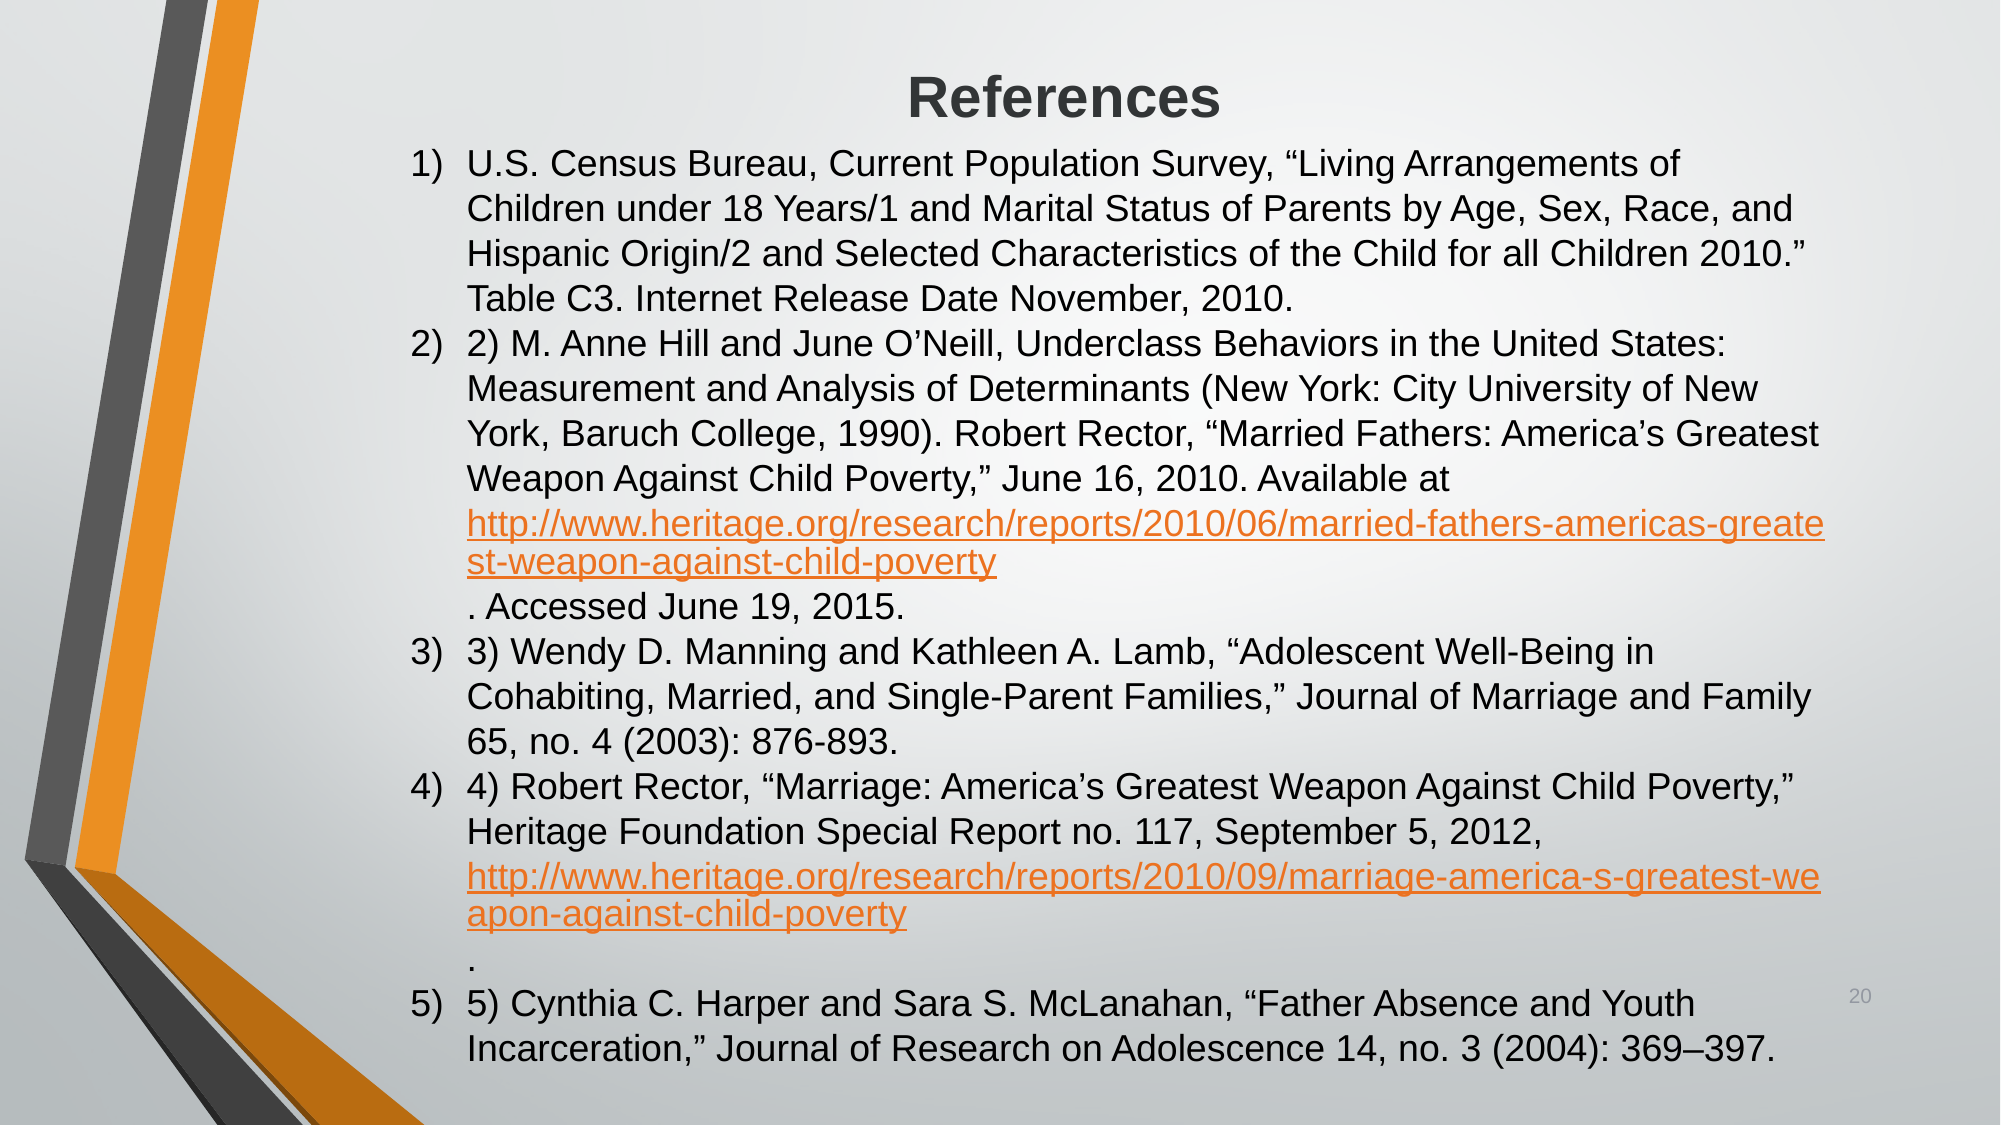

# References
U.S. Census Bureau, Current Population Survey, “Living Arrangements of Children under 18 Years/1 and Marital Status of Parents by Age, Sex, Race, and Hispanic Origin/2 and Selected Characteristics of the Child for all Children 2010.” Table C3. Internet Release Date November, 2010.
2) M. Anne Hill and June O’Neill, Underclass Behaviors in the United States: Measurement and Analysis of Determinants (New York: City University of New York, Baruch College, 1990). Robert Rector, “Married Fathers: America’s Greatest Weapon Against Child Poverty,” June 16, 2010. Available at http://www.heritage.org/research/reports/2010/06/married-fathers-americas-greatest-weapon-against-child-poverty. Accessed June 19, 2015.
3) Wendy D. Manning and Kathleen A. Lamb, “Adolescent Well-Being in Cohabiting, Married, and Single-Parent Families,” Journal of Marriage and Family 65, no. 4 (2003): 876-893.
4) Robert Rector, “Marriage: America’s Greatest Weapon Against Child Poverty,” Heritage Foundation Special Report no. 117, September 5, 2012, http://www.heritage.org/research/reports/2010/09/marriage-america-s-greatest-weapon-against-child-poverty.
5) Cynthia C. Harper and Sara S. McLanahan, “Father Absence and Youth Incarceration,” Journal of Research on Adolescence 14, no. 3 (2004): 369–397.
20